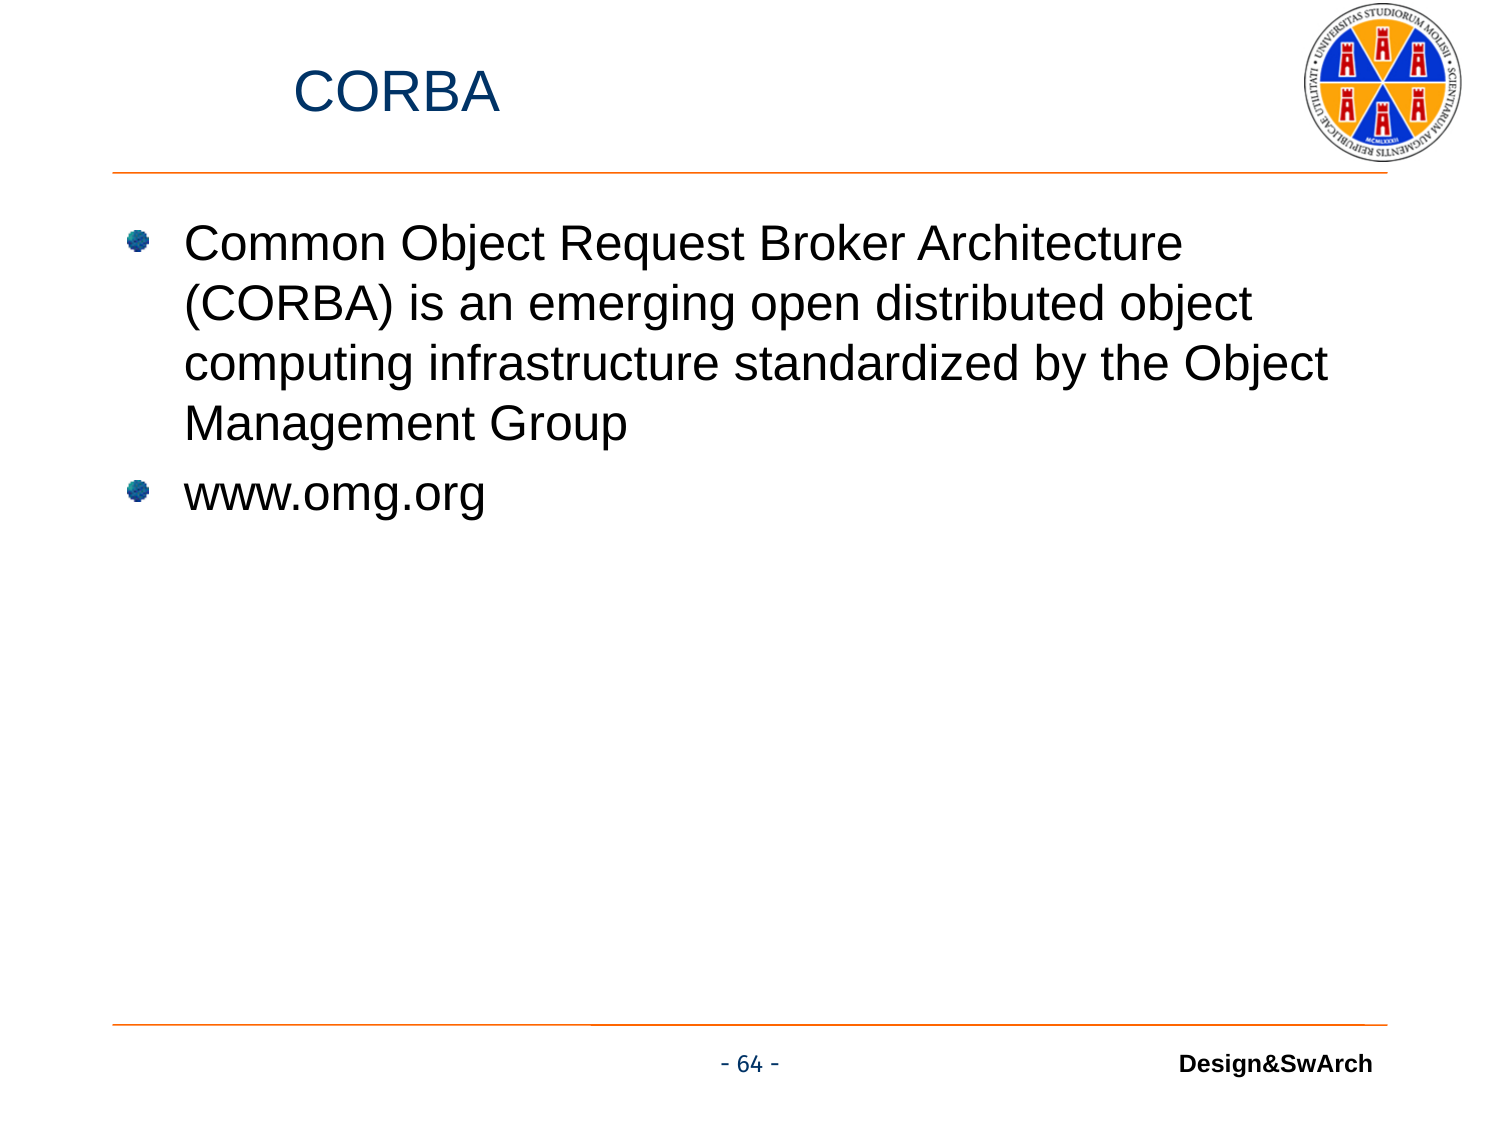

# CORBA
Common Object Request Broker Architecture (CORBA) is an emerging open distributed object computing infrastructure standardized by the Object Management Group
www.omg.org
- 64 -
Design&SwArch